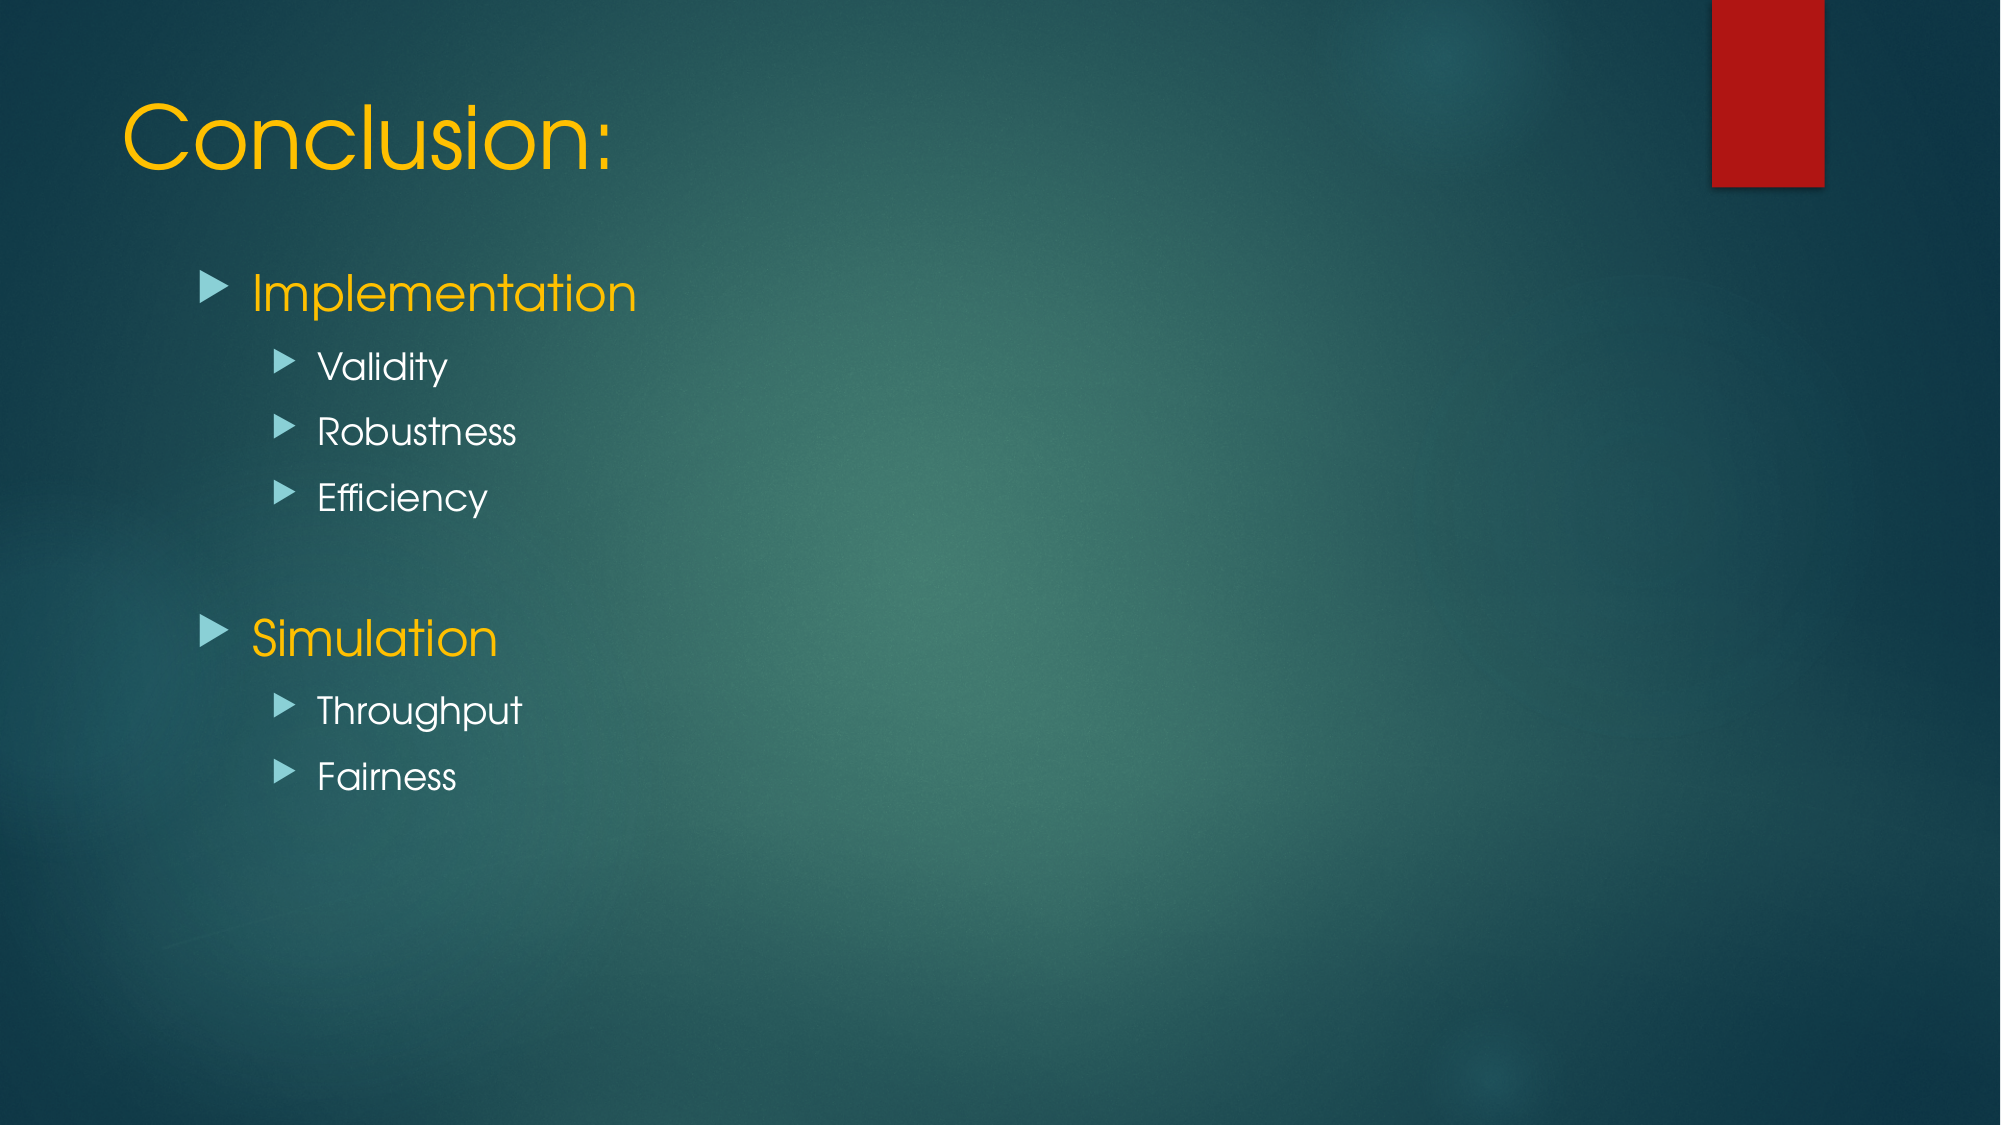

# Conclusion:
Implementation
Validity
Robustness
Efficiency

Simulation
Throughput
Fairness